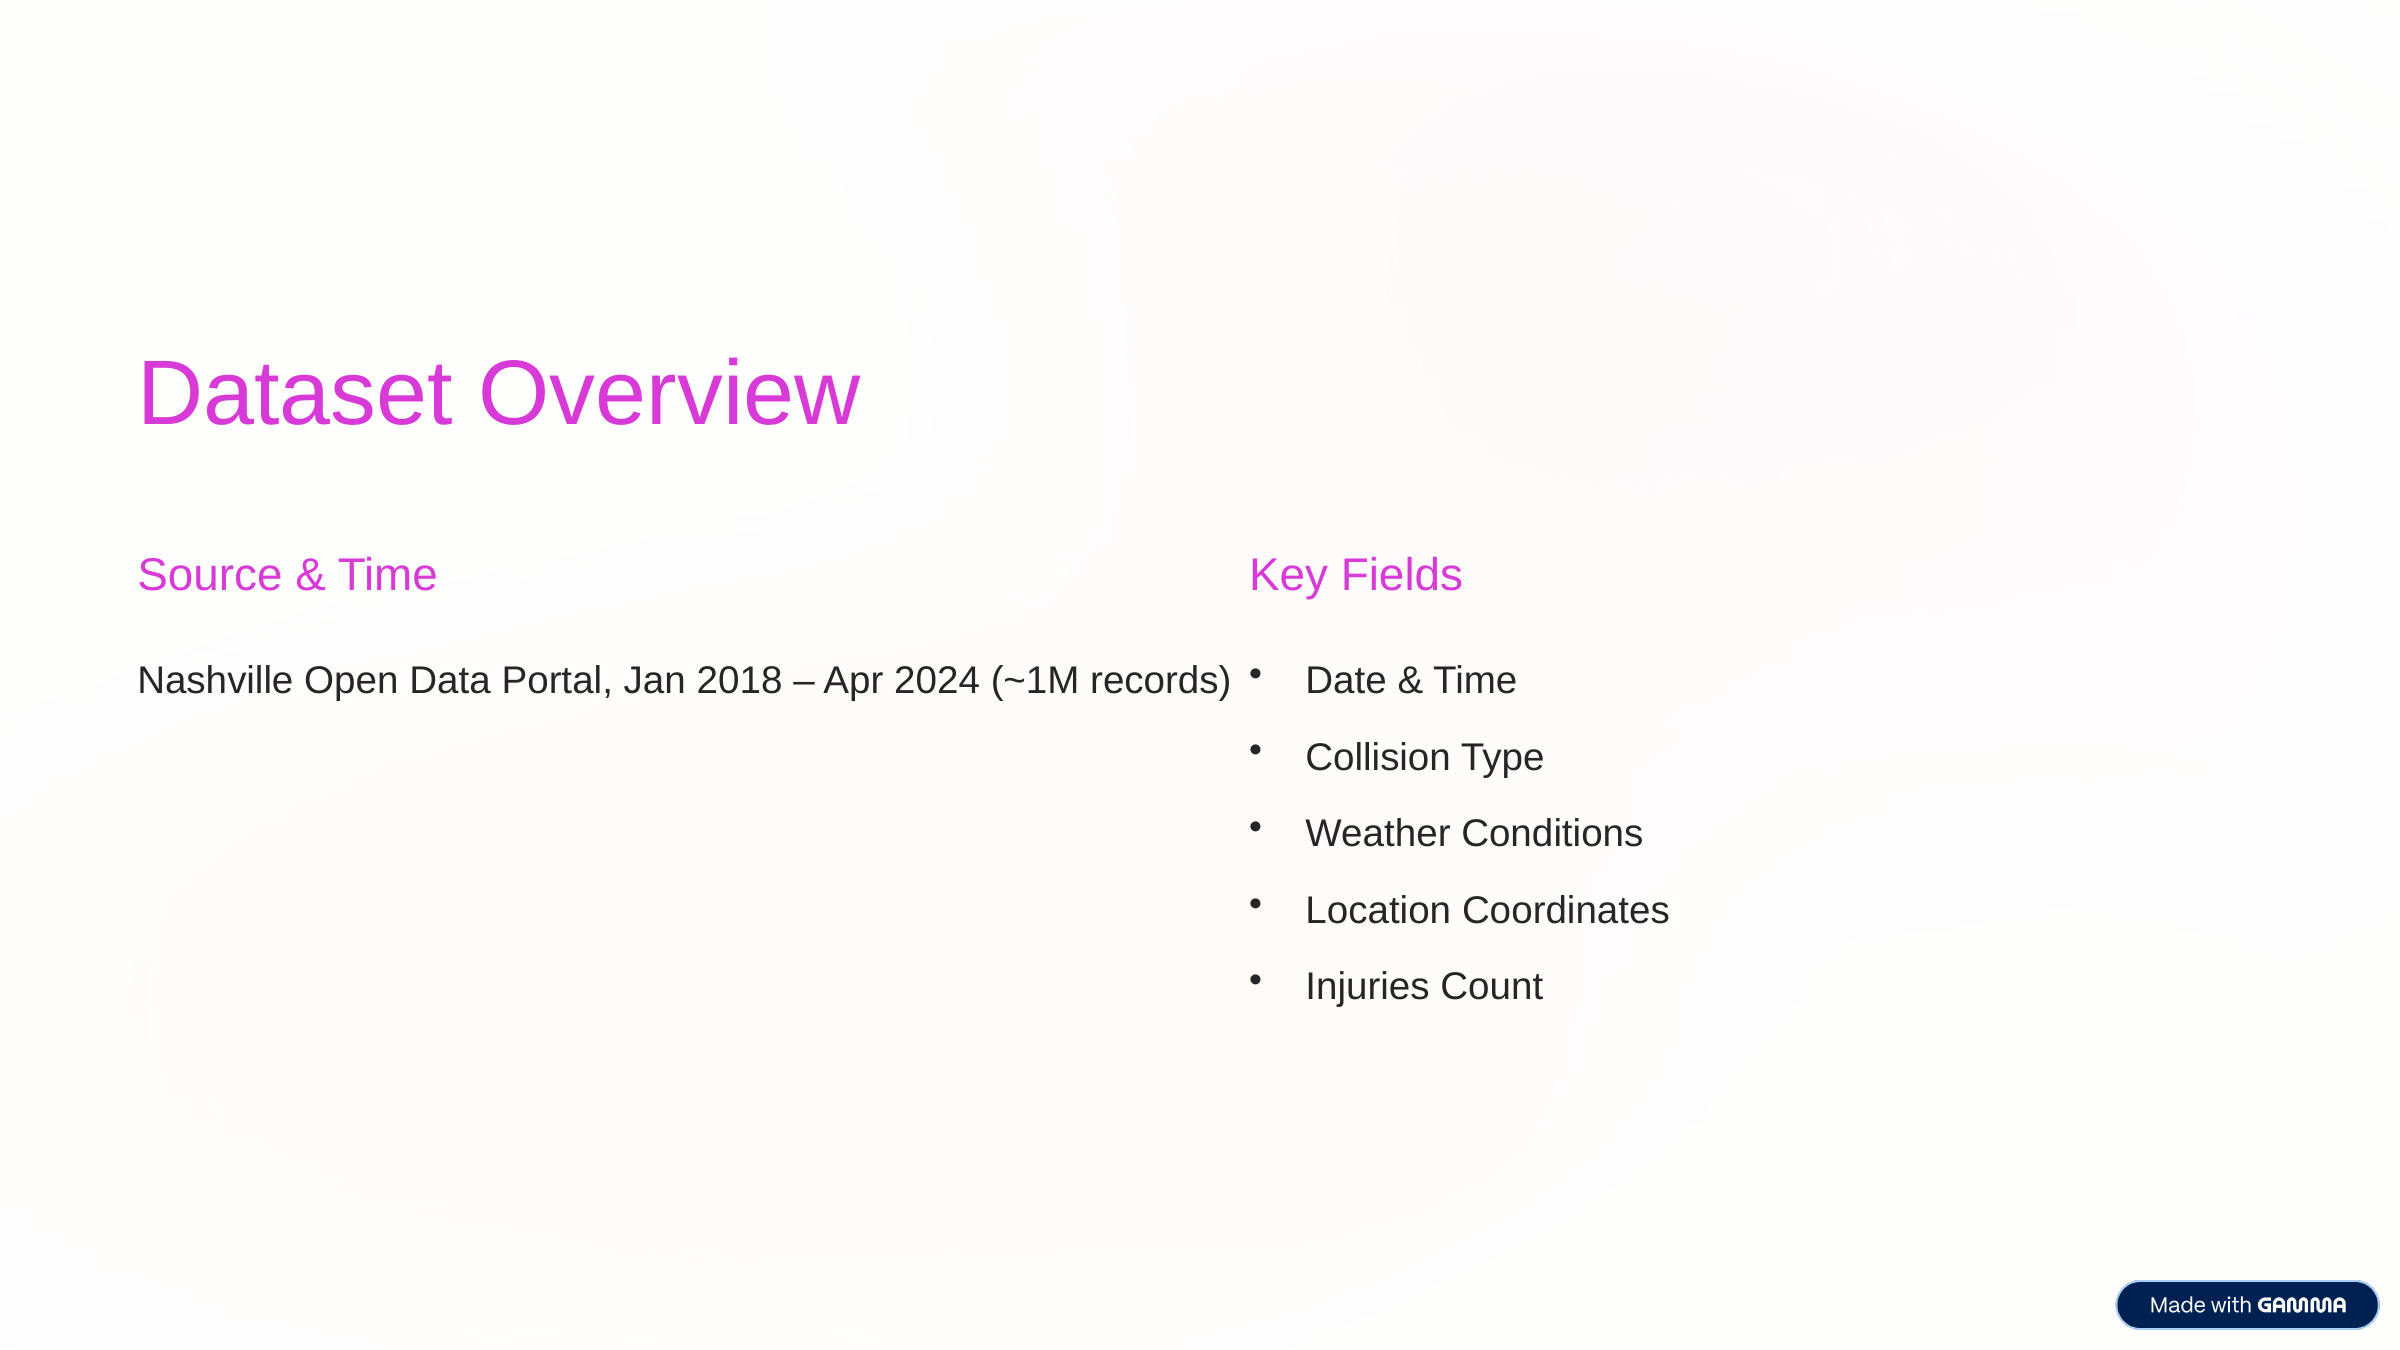

Dataset Overview
Source & Time
Key Fields
Nashville Open Data Portal, Jan 2018 – Apr 2024 (~1M records)
Date & Time
Collision Type
Weather Conditions
Location Coordinates
Injuries Count